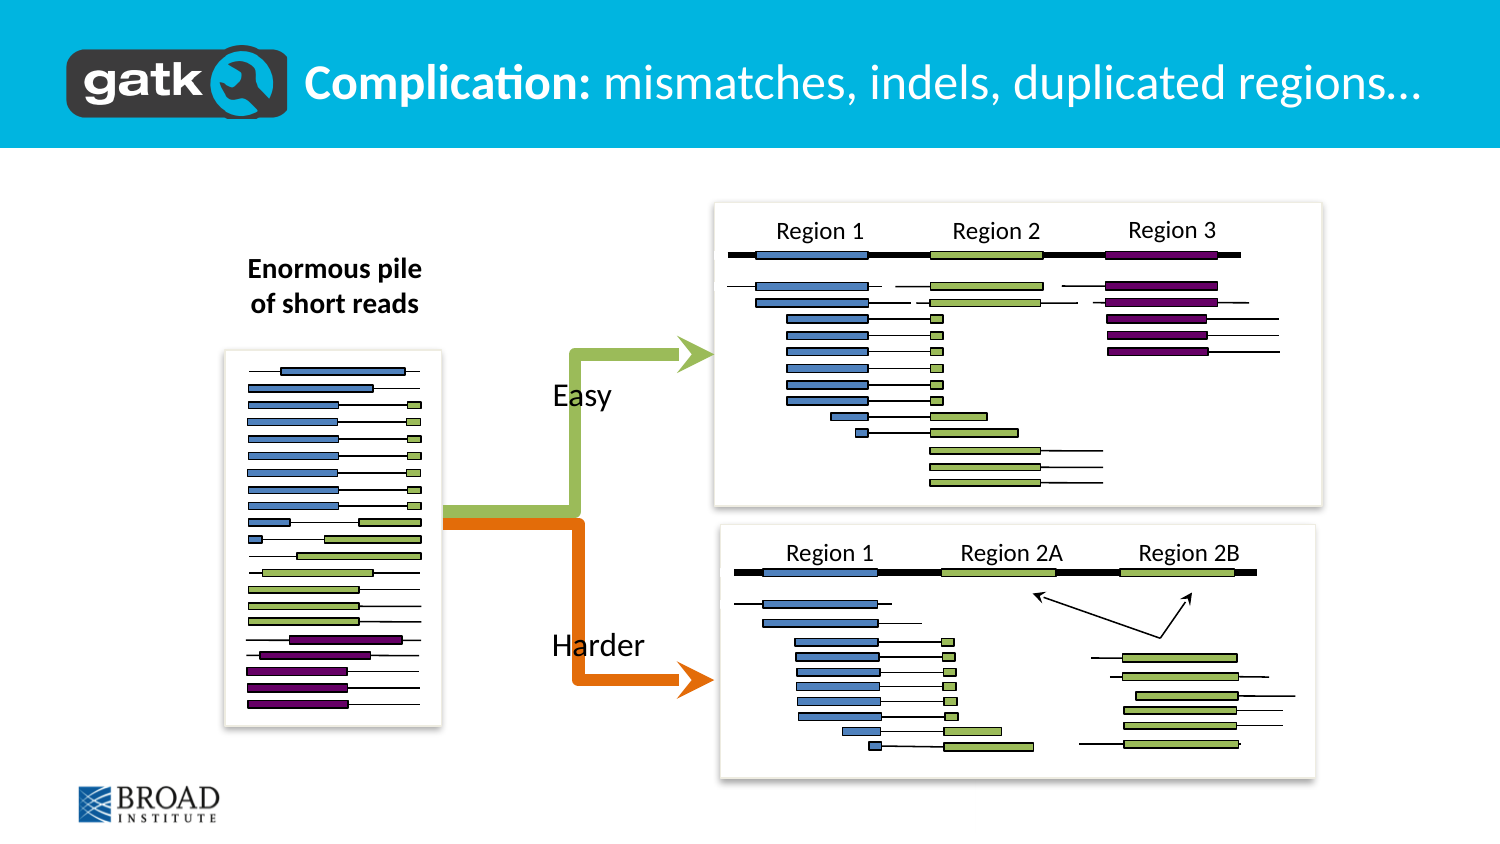

# Complication: mismatches, indels, duplicated regions…

Region 3
Region 1
Region 2

Enormous pile of short reads

Easy

Region 1
Region 2A
Region 2B

Harder